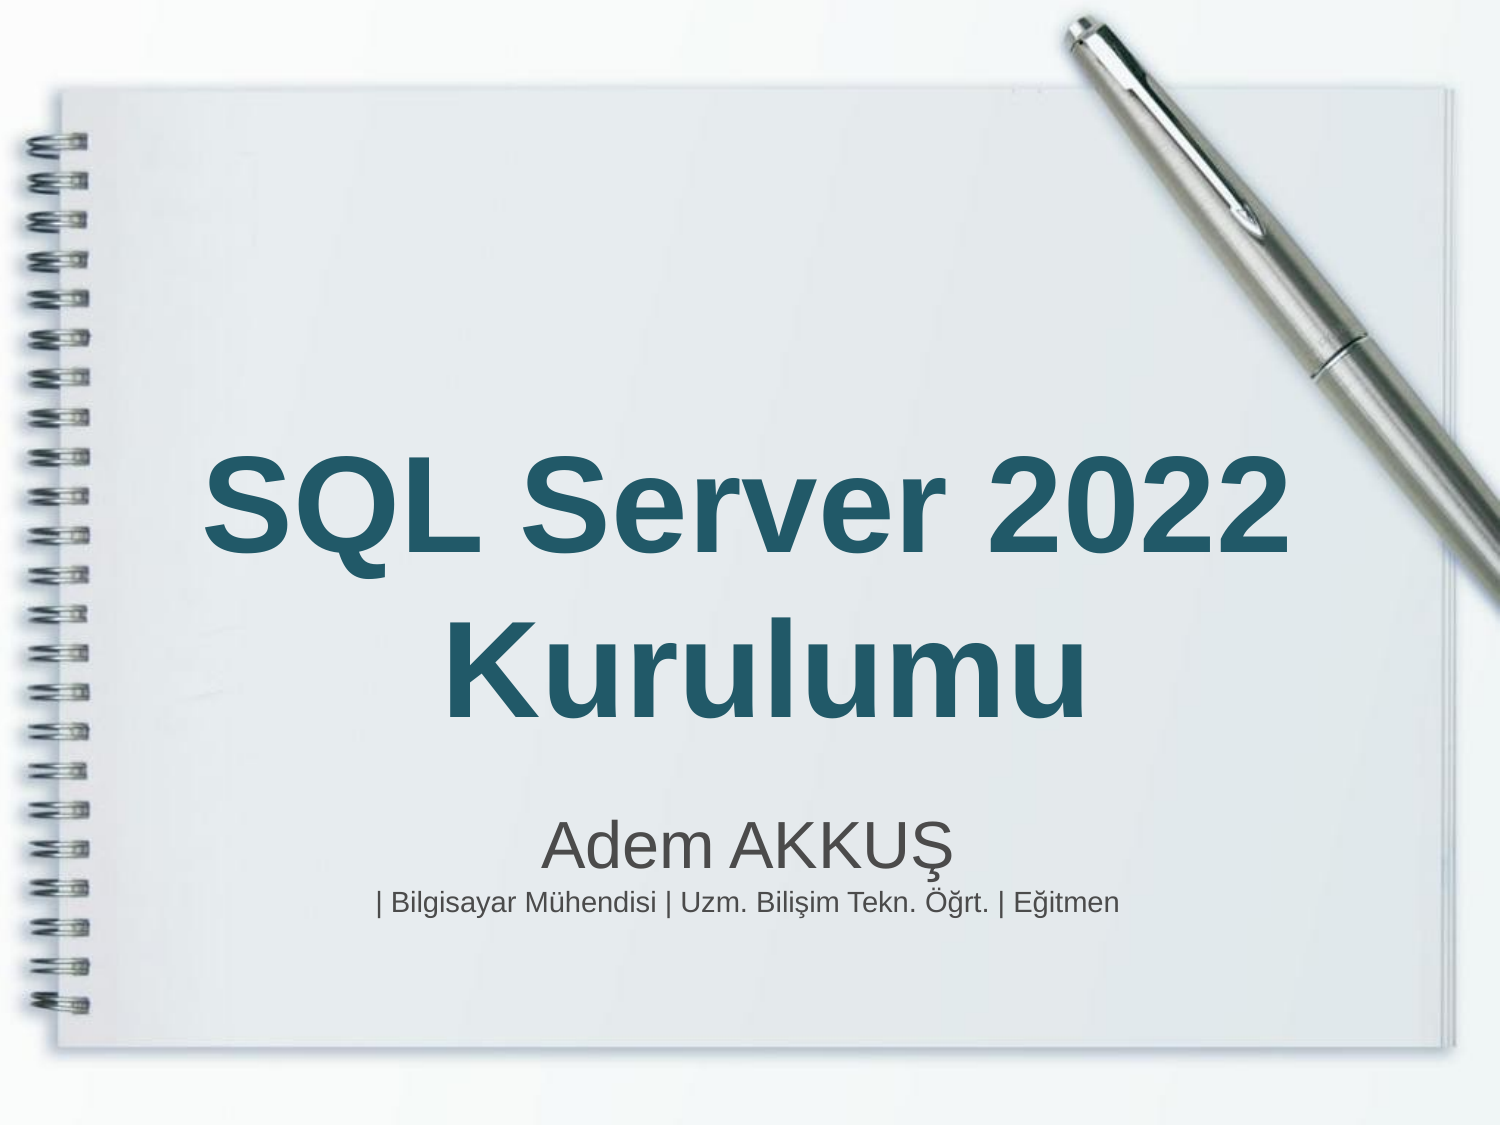

# SQL Server 2022 Kurulumu
Adem AKKUŞ
| Bilgisayar Mühendisi | Uzm. Bilişim Tekn. Öğrt. | Eğitmen